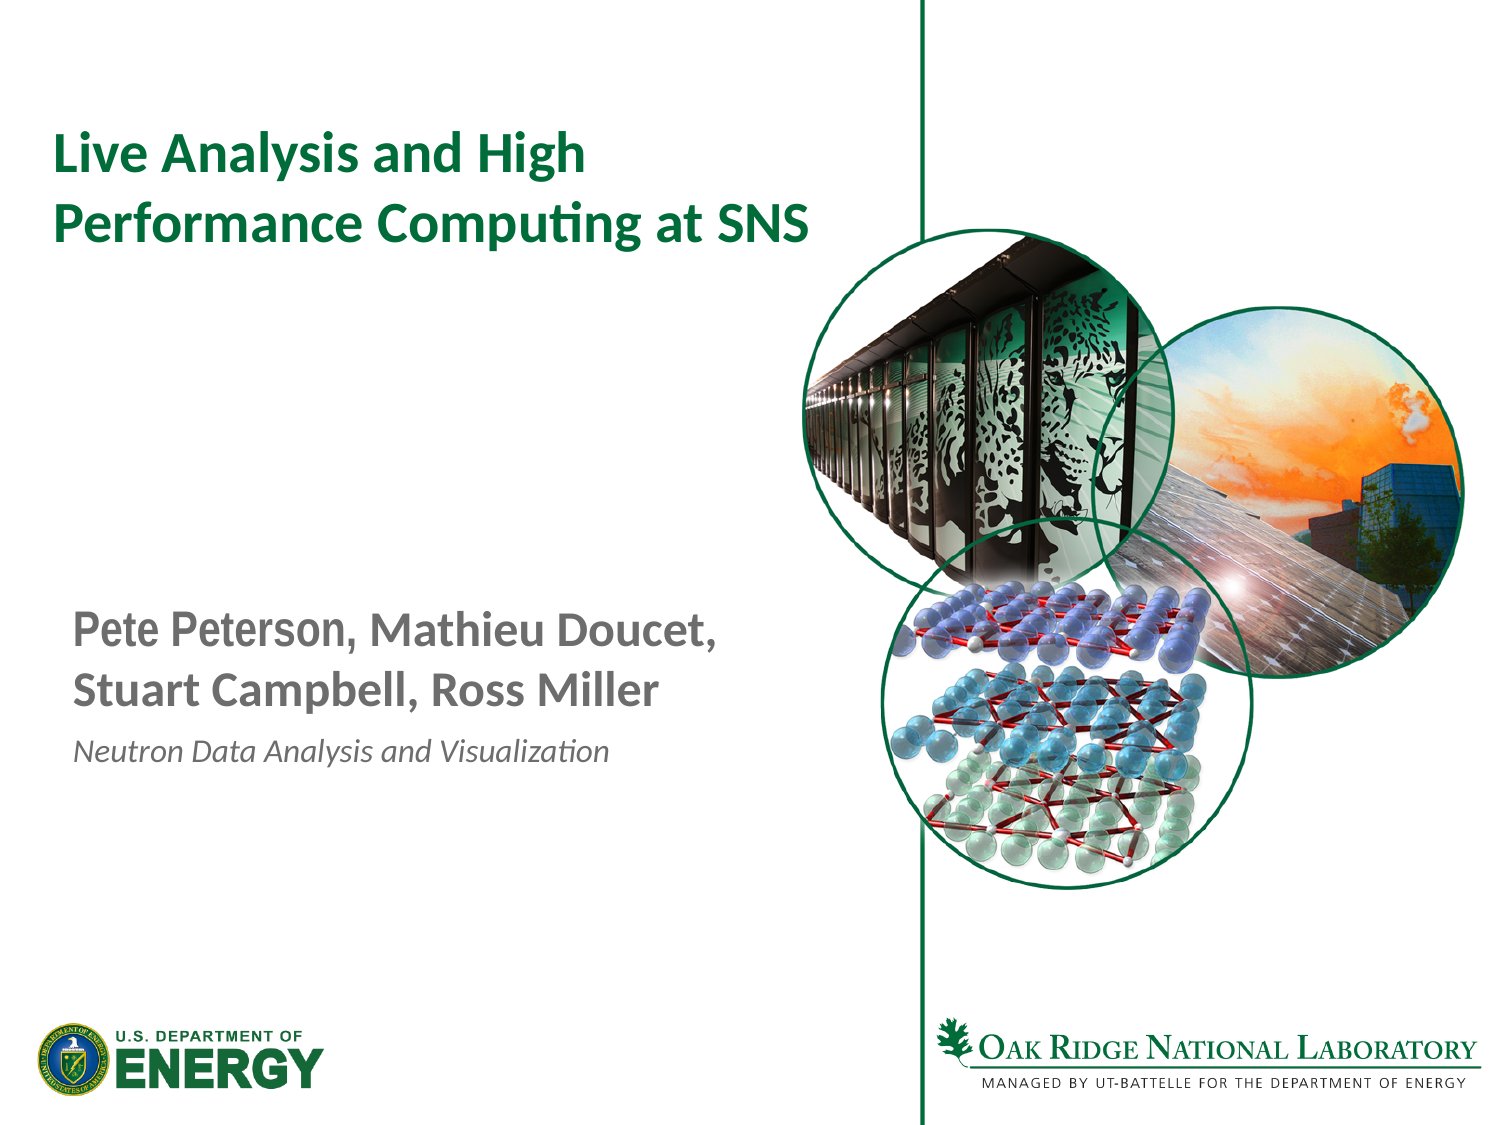

# Live Analysis and High Performance Computing at SNS
Pete Peterson, Mathieu Doucet, Stuart Campbell, Ross Miller
Neutron Data Analysis and Visualization